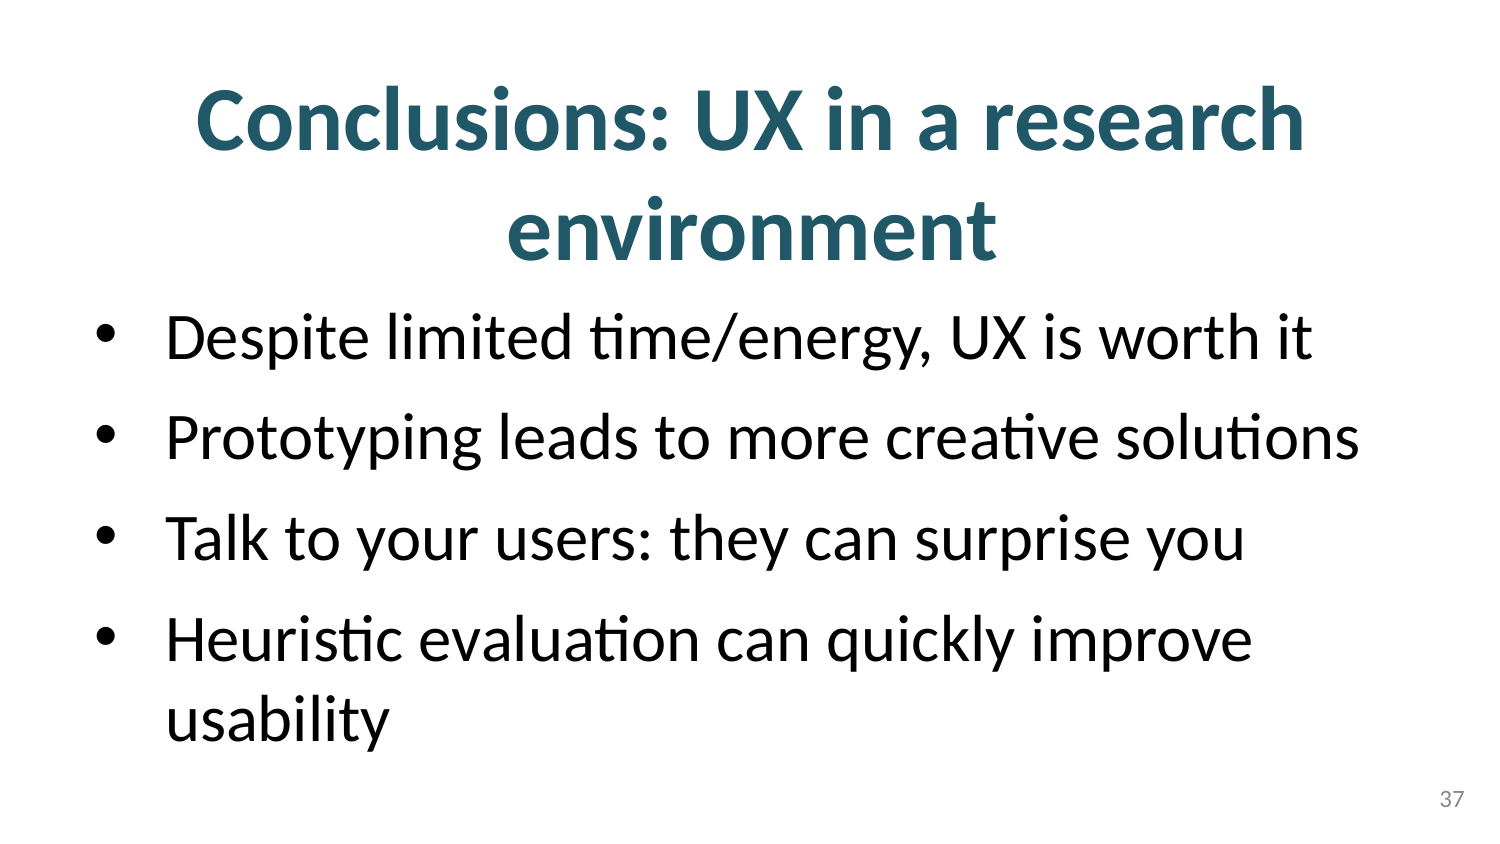

# Conclusions: UX in a research environment
Despite limited time/energy, UX is worth it
Prototyping leads to more creative solutions
Talk to your users: they can surprise you
Heuristic evaluation can quickly improve usability
37